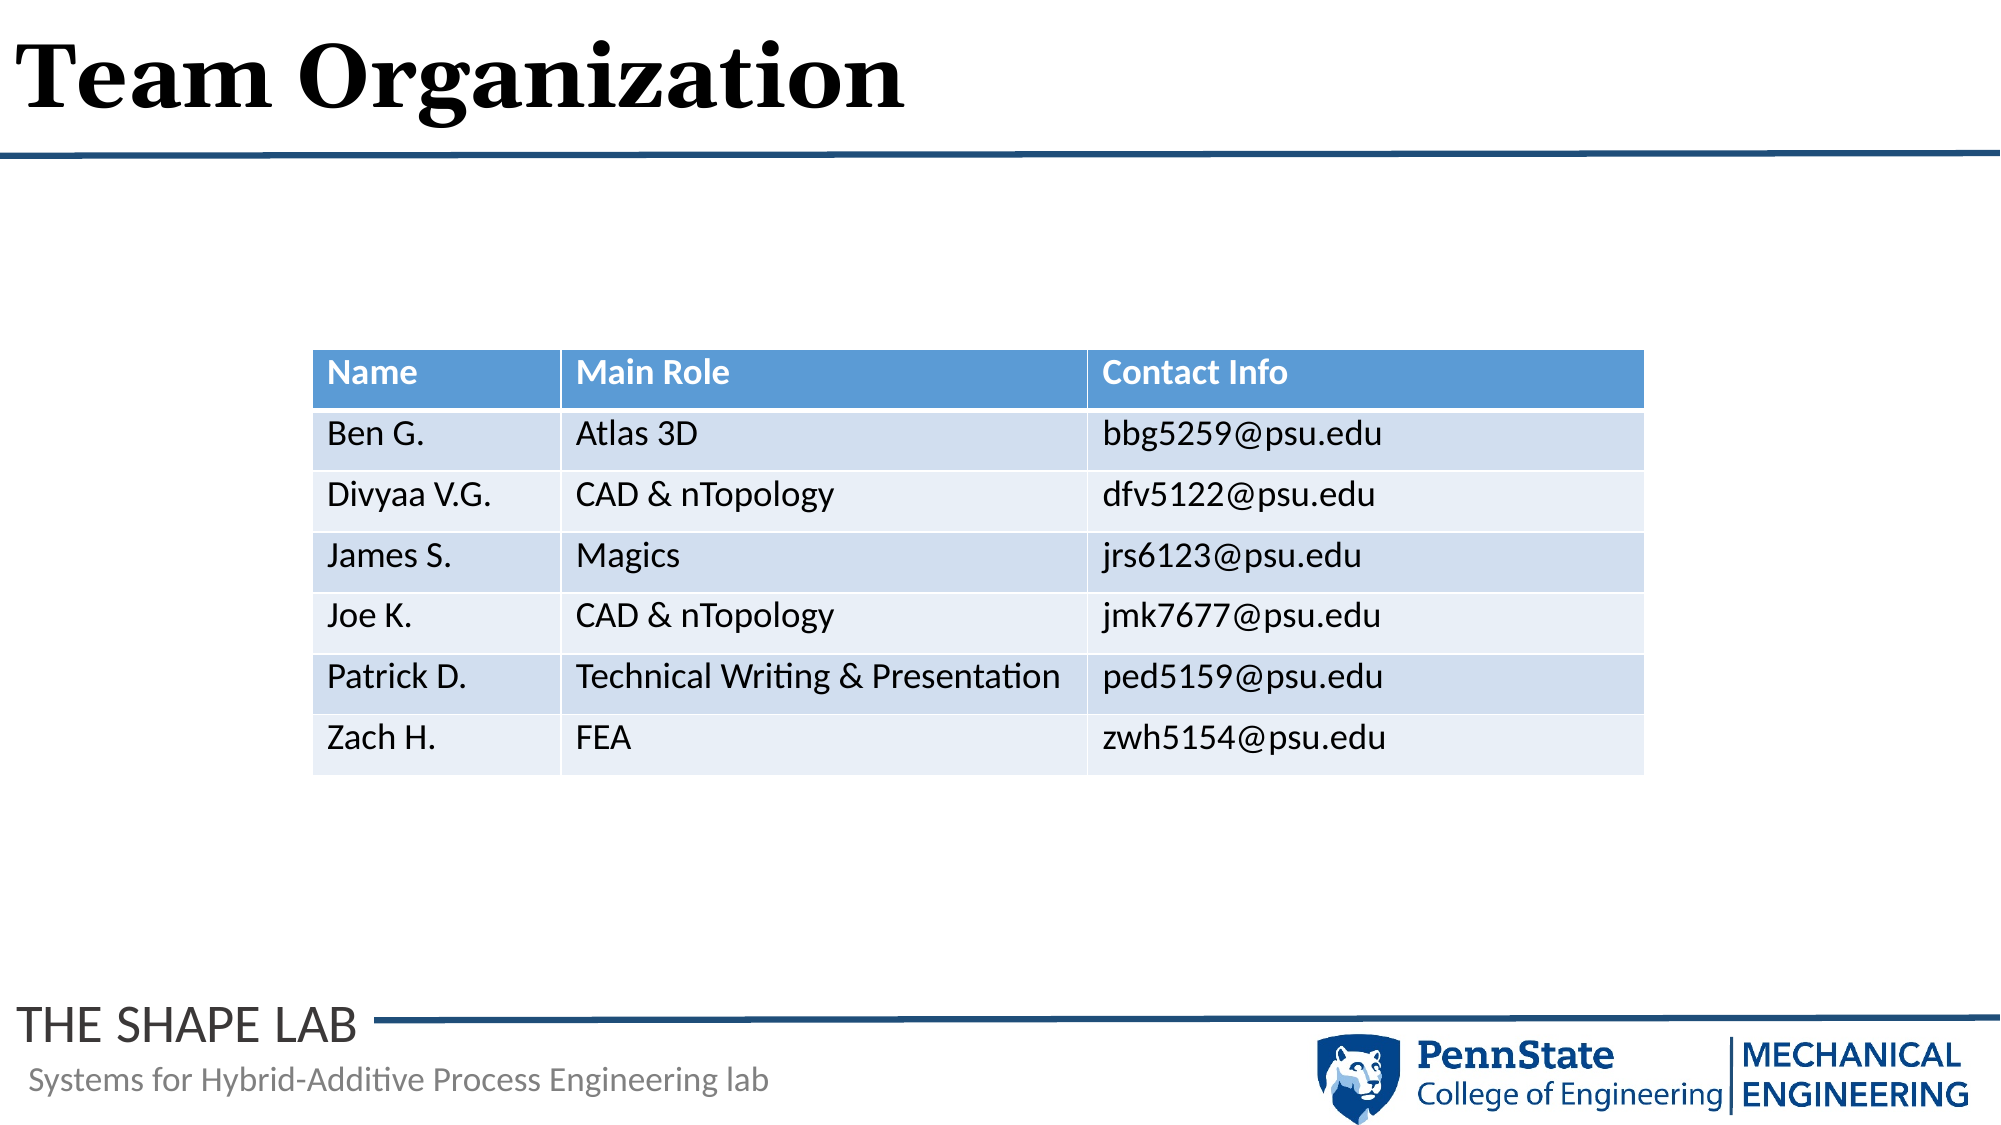

# Team Organization

| Name | Main Role | Contact Info |
| --- | --- | --- |
| Ben G. | Atlas 3D | bbg5259@psu.edu |
| Divyaa V.G. | CAD & nTopology | dfv5122@psu.edu |
| James S. | Magics | jrs6123@psu.edu |
| Joe K. | CAD & nTopology | jmk7677@psu.edu |
| Patrick D. | Technical Writing & Presentation | ped5159@psu.edu |
| Zach H. | FEA | zwh5154@psu.edu |